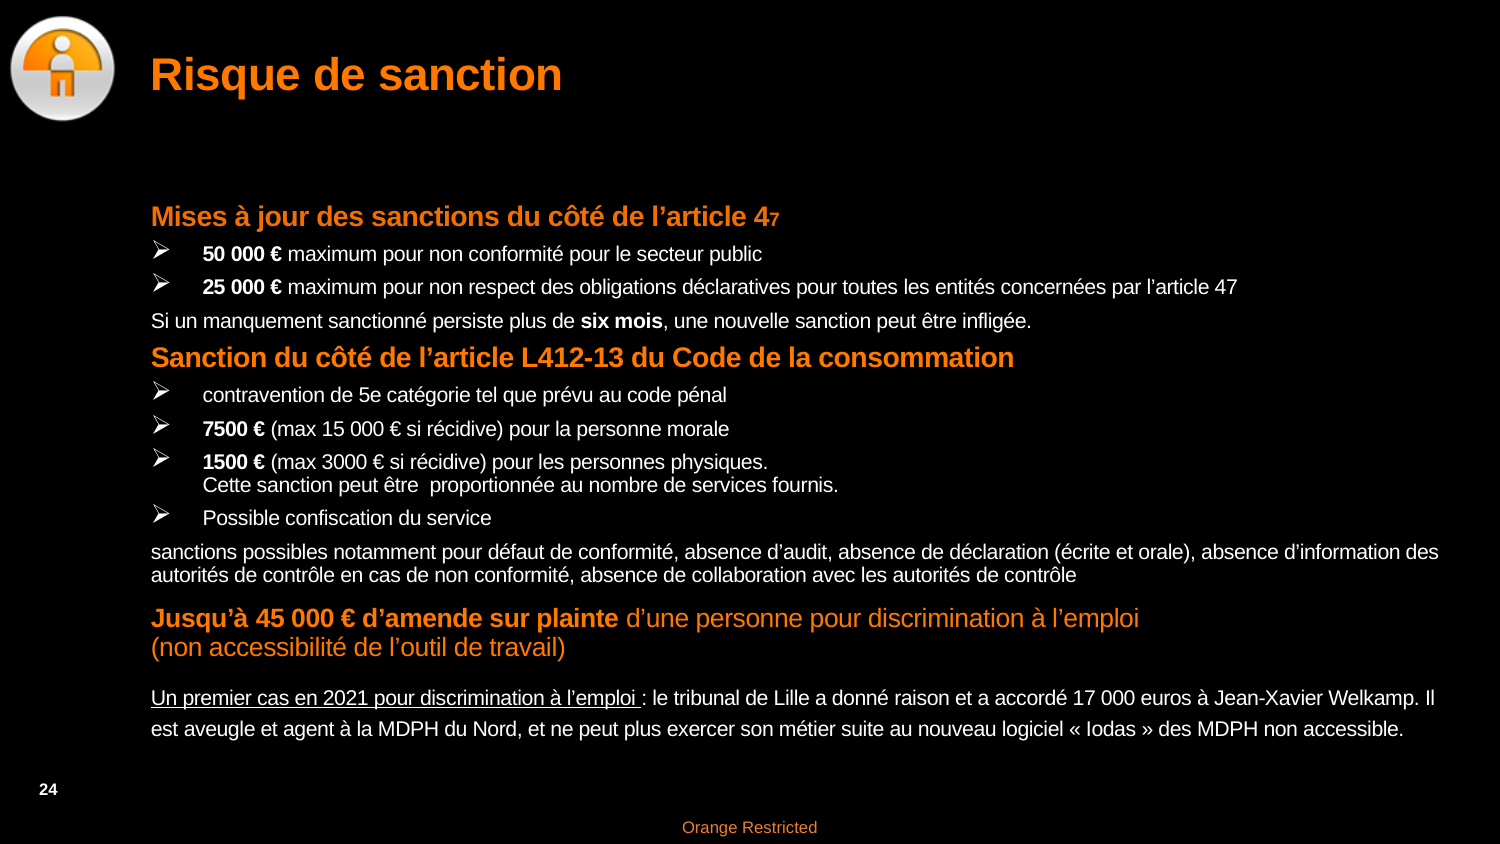

# Risque de sanction
Mises à jour des sanctions du côté de l’article 47
50 000 € maximum pour non conformité pour le secteur public
25 000 € maximum pour non respect des obligations déclaratives pour toutes les entités concernées par l’article 47
Si un manquement sanctionné persiste plus de six mois, une nouvelle sanction peut être infligée.
Sanction du côté de l’article L412-13 du Code de la consommation
contravention de 5e catégorie tel que prévu au code pénal
7500 € (max 15 000 € si récidive) pour la personne morale
1500 € (max 3000 € si récidive) pour les personnes physiques.
Cette sanction peut être  proportionnée au nombre de services fournis.
Possible confiscation du service
sanctions possibles notamment pour défaut de conformité, absence d’audit, absence de déclaration (écrite et orale), absence d’information des autorités de contrôle en cas de non conformité, absence de collaboration avec les autorités de contrôle
Jusqu’à 45 000 € d’amende sur plainte d’une personne pour discrimination à l’emploi
(non accessibilité de l’outil de travail)
Un premier cas en 2021 pour discrimination à l’emploi : le tribunal de Lille a donné raison et a accordé 17 000 euros à Jean-Xavier Welkamp. Il est aveugle et agent à la MDPH du Nord, et ne peut plus exercer son métier suite au nouveau logiciel « Iodas » des MDPH non accessible.